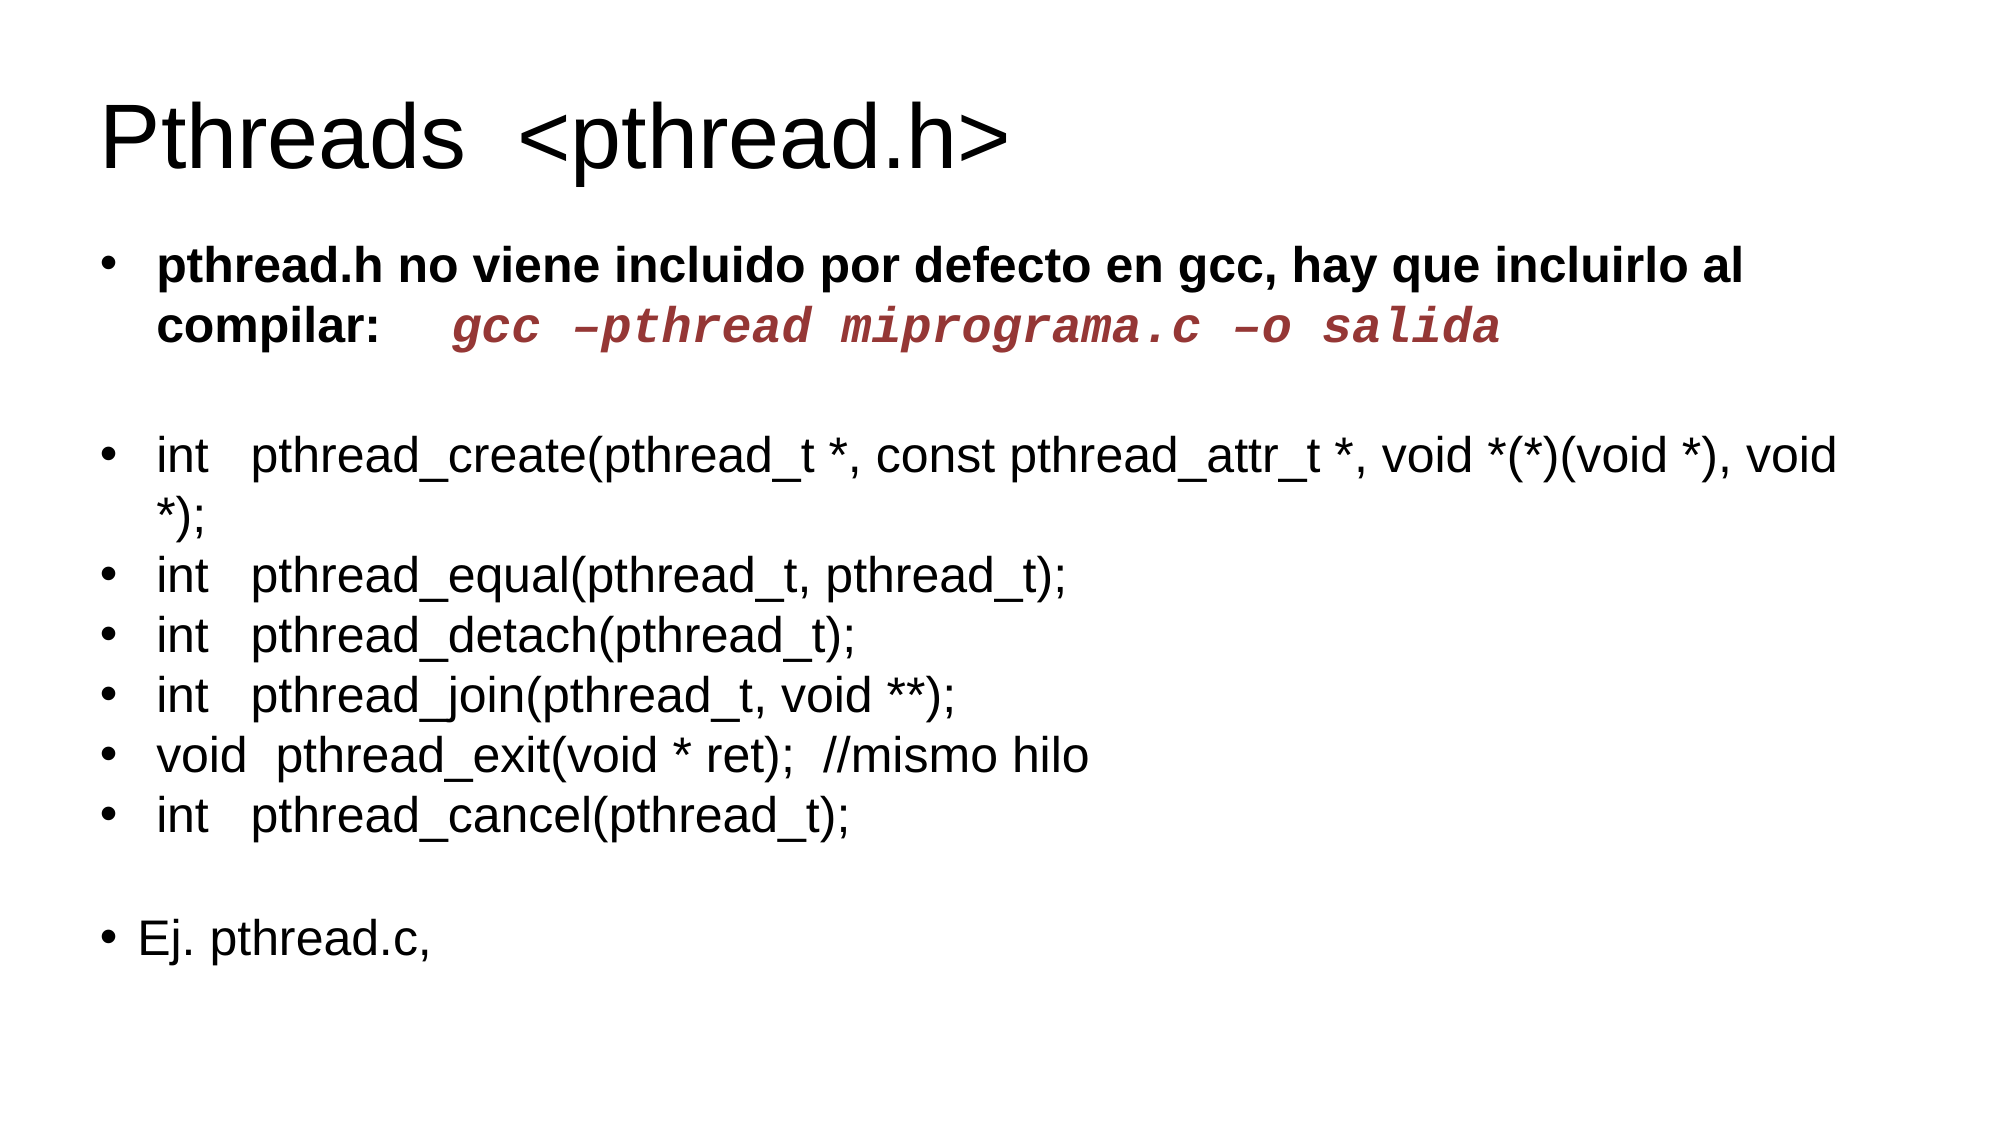

Pthreads  <pthread.h>
pthread.h no viene incluido por defecto en gcc, hay que incluirlo al compilar:     gcc –pthread miprograma.c –o salida

int   pthread_create(pthread_t *, const pthread_attr_t *, void *(*)(void *), void *);
int   pthread_equal(pthread_t, pthread_t);
int   pthread_detach(pthread_t);
int   pthread_join(pthread_t, void **);
void  pthread_exit(void * ret);  //mismo hilo
int   pthread_cancel(pthread_t);

Ej. pthread.c,